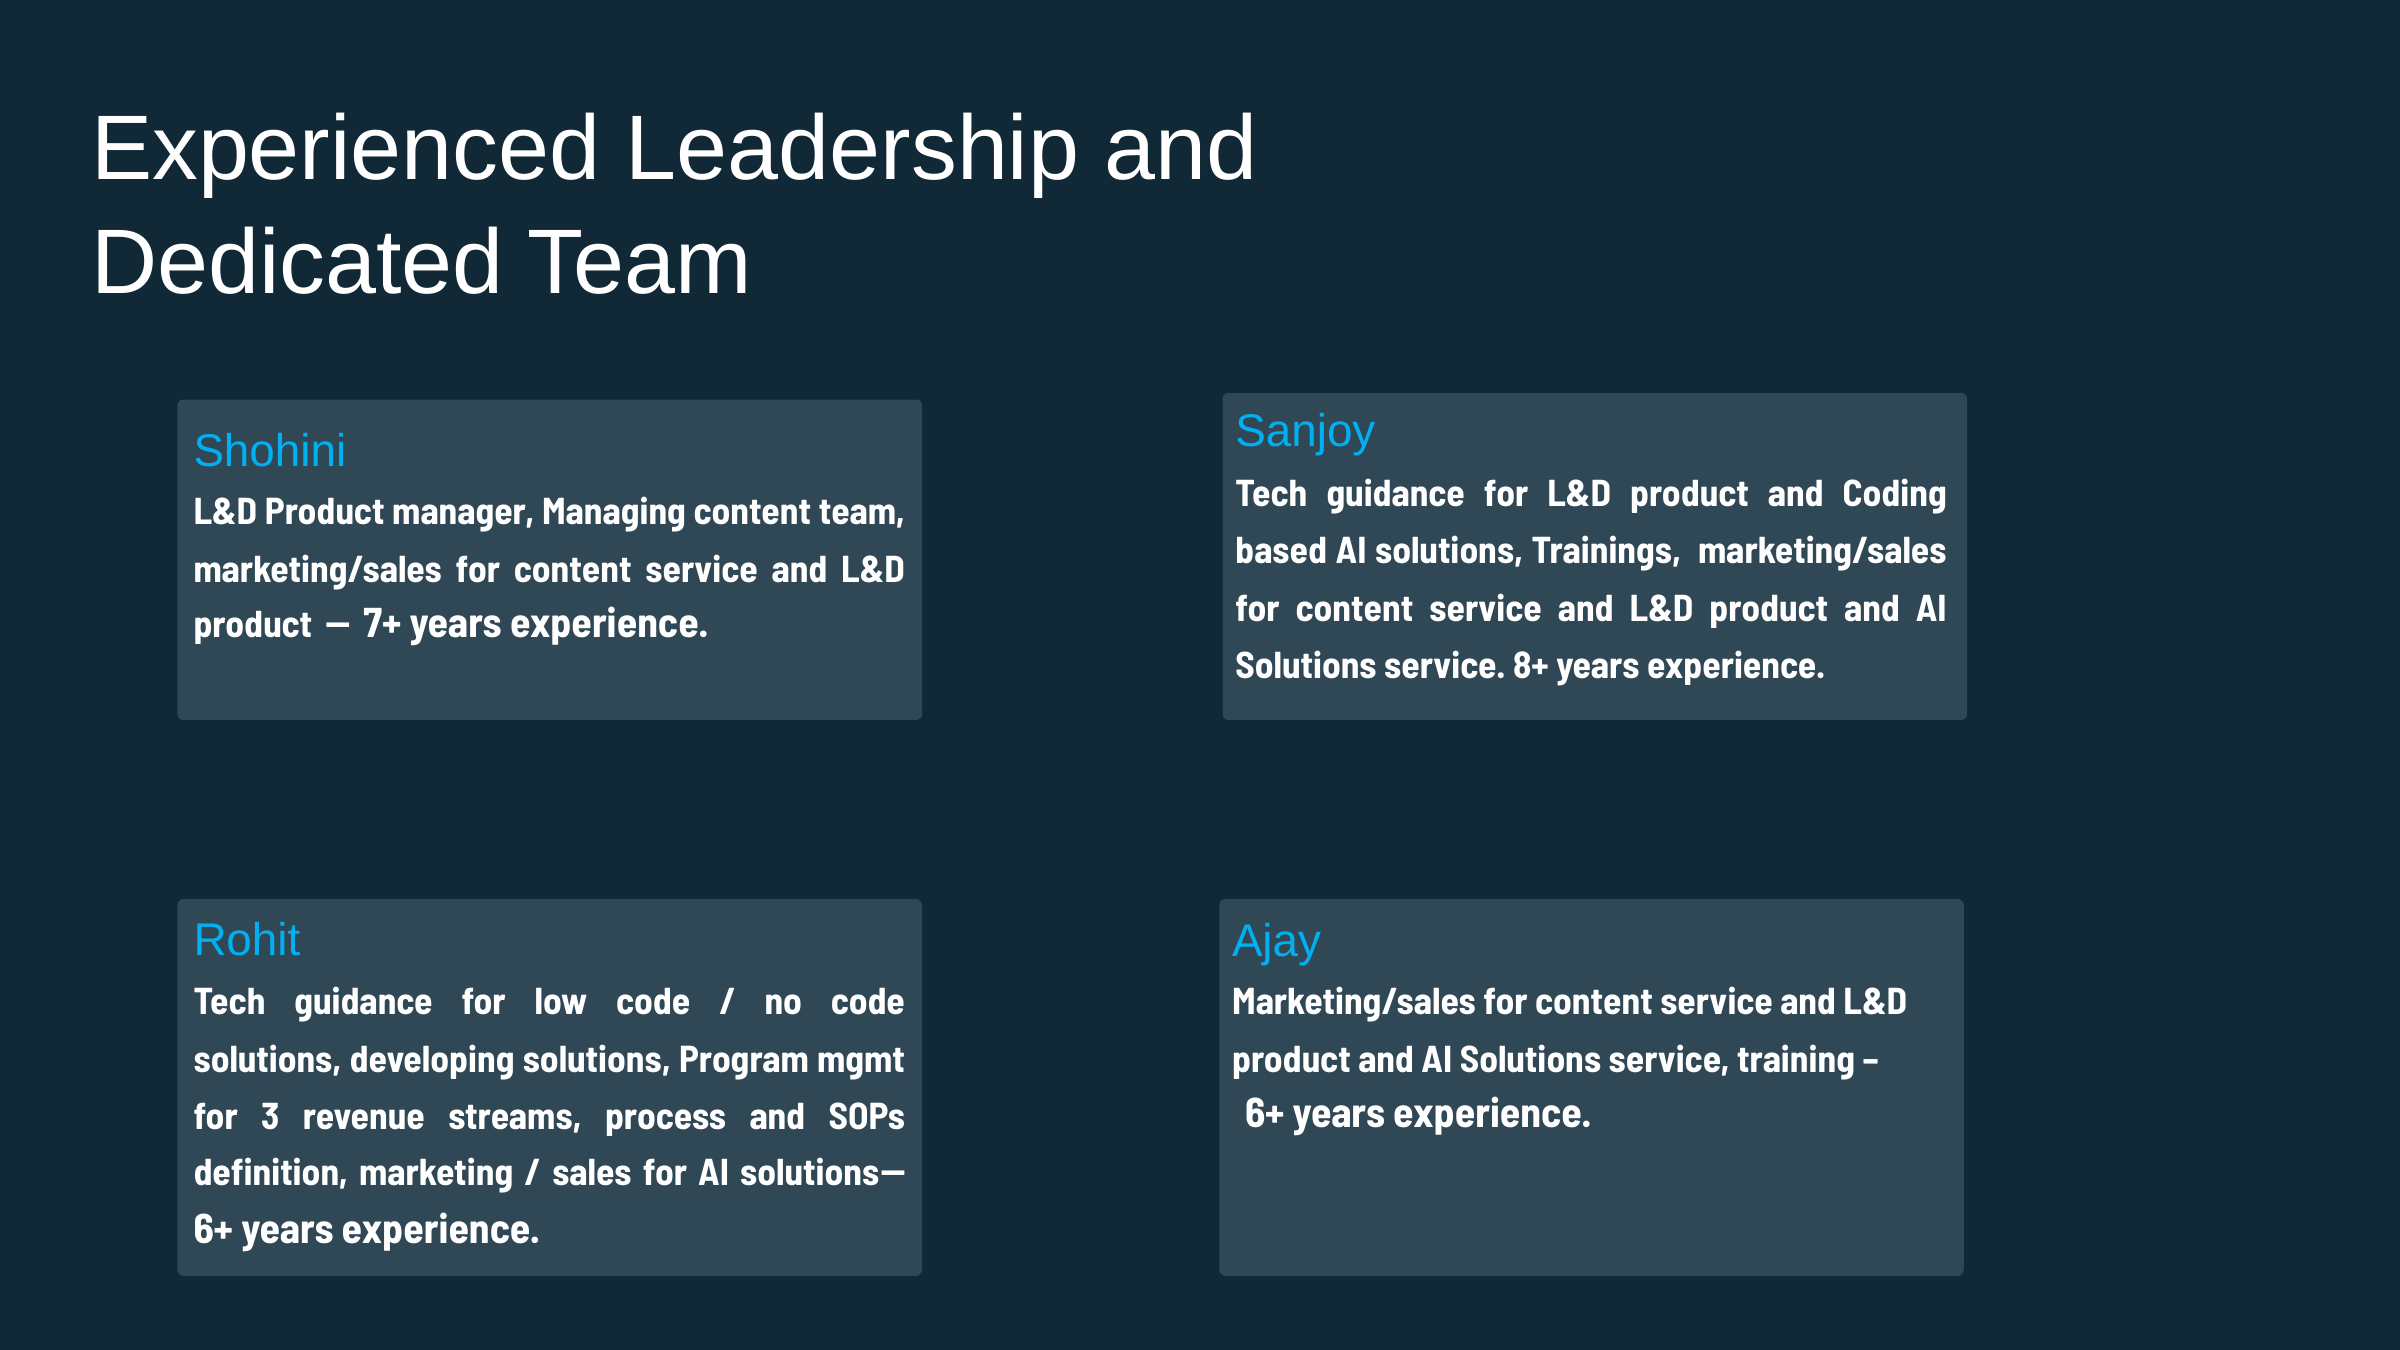

Experienced Leadership and Dedicated Team

Sanjoy
Tech guidance for L&D product and Coding based AI solutions, Trainings,  marketing/sales for content service and L&D product and AI Solutions service. 8+ years experience.
Shohini
L&D Product manager, Managing content team, marketing/sales for content service and L&D product – 7+ years experience.

Rohit
Tech guidance for low code / no code solutions, developing solutions, Program mgmt for 3 revenue streams, process and SOPs definition, marketing / sales for AI solutions– 6+ years experience.
Ajay
Marketing/sales for content service and L&D product and AI Solutions service, training –
 6+ years experience.